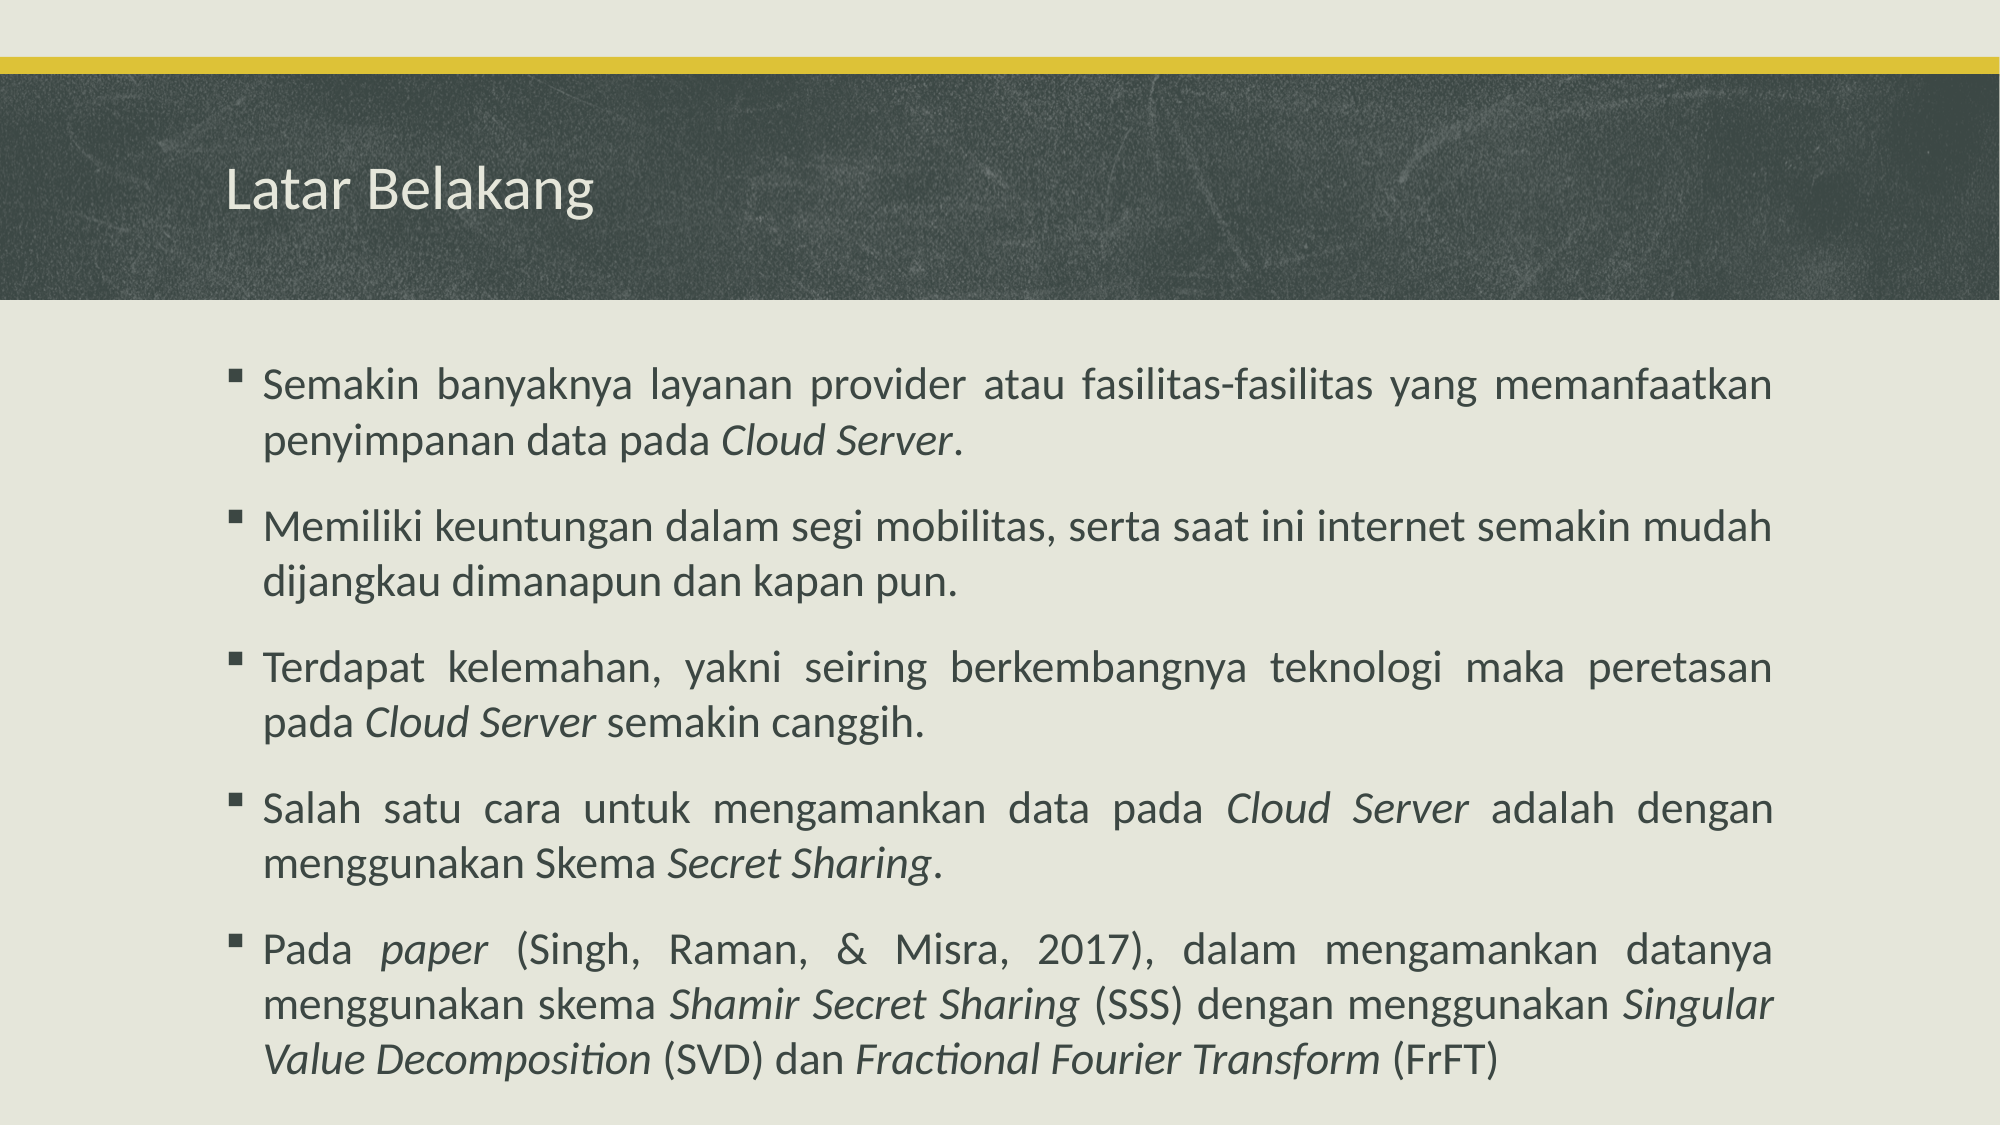

# Latar Belakang
Semakin banyaknya layanan provider atau fasilitas-fasilitas yang memanfaatkan penyimpanan data pada Cloud Server.
Memiliki keuntungan dalam segi mobilitas, serta saat ini internet semakin mudah dijangkau dimanapun dan kapan pun.
Terdapat kelemahan, yakni seiring berkembangnya teknologi maka peretasan pada Cloud Server semakin canggih.
Salah satu cara untuk mengamankan data pada Cloud Server adalah dengan menggunakan Skema Secret Sharing.
Pada paper (Singh, Raman, & Misra, 2017), dalam mengamankan datanya menggunakan skema Shamir Secret Sharing (SSS) dengan menggunakan Singular Value Decomposition (SVD) dan Fractional Fourier Transform (FrFT)